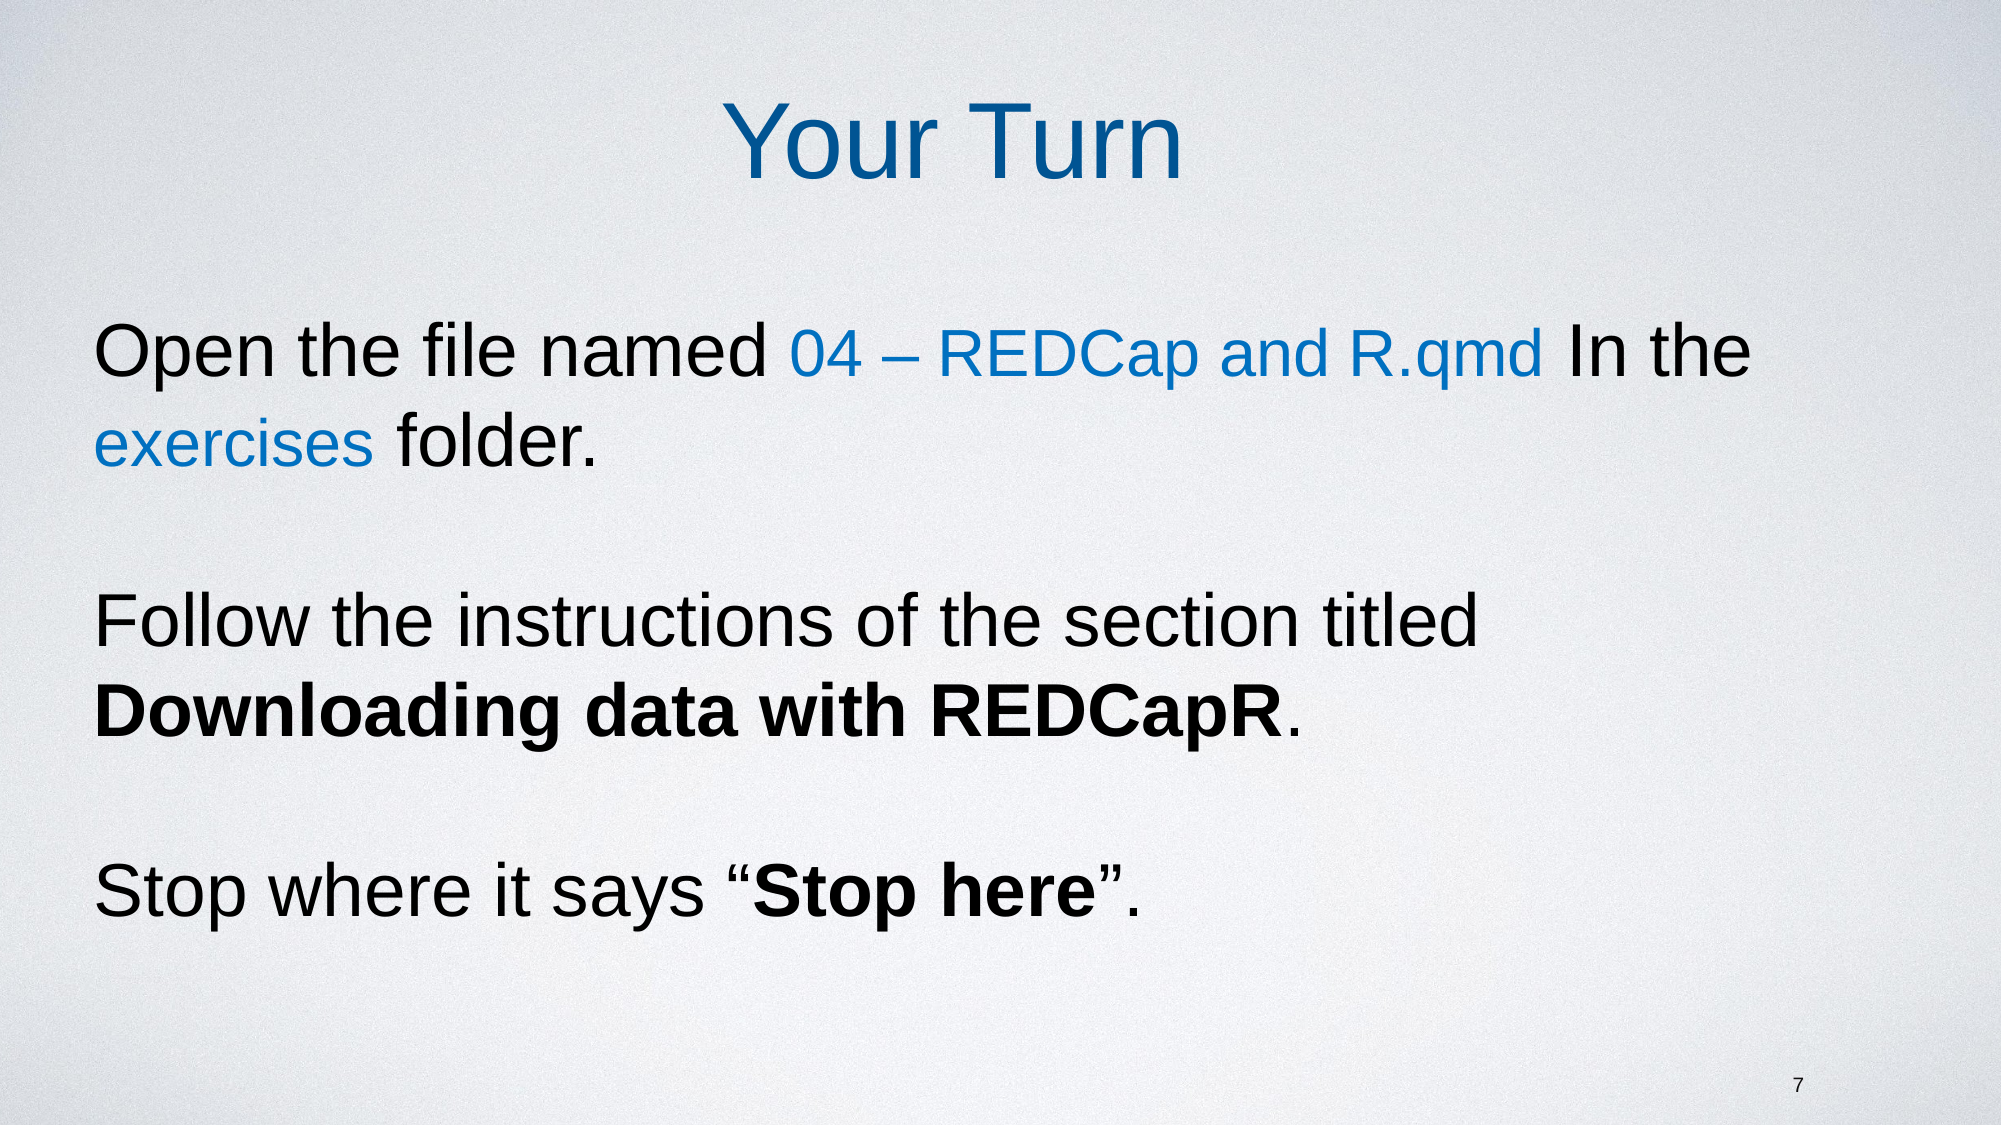

Your Turn
Open the file named 04 – REDCap and R.qmd In the exercises folder.

Follow the instructions of the section titled Downloading data with REDCapR.

Stop where it says “Stop here”.
7